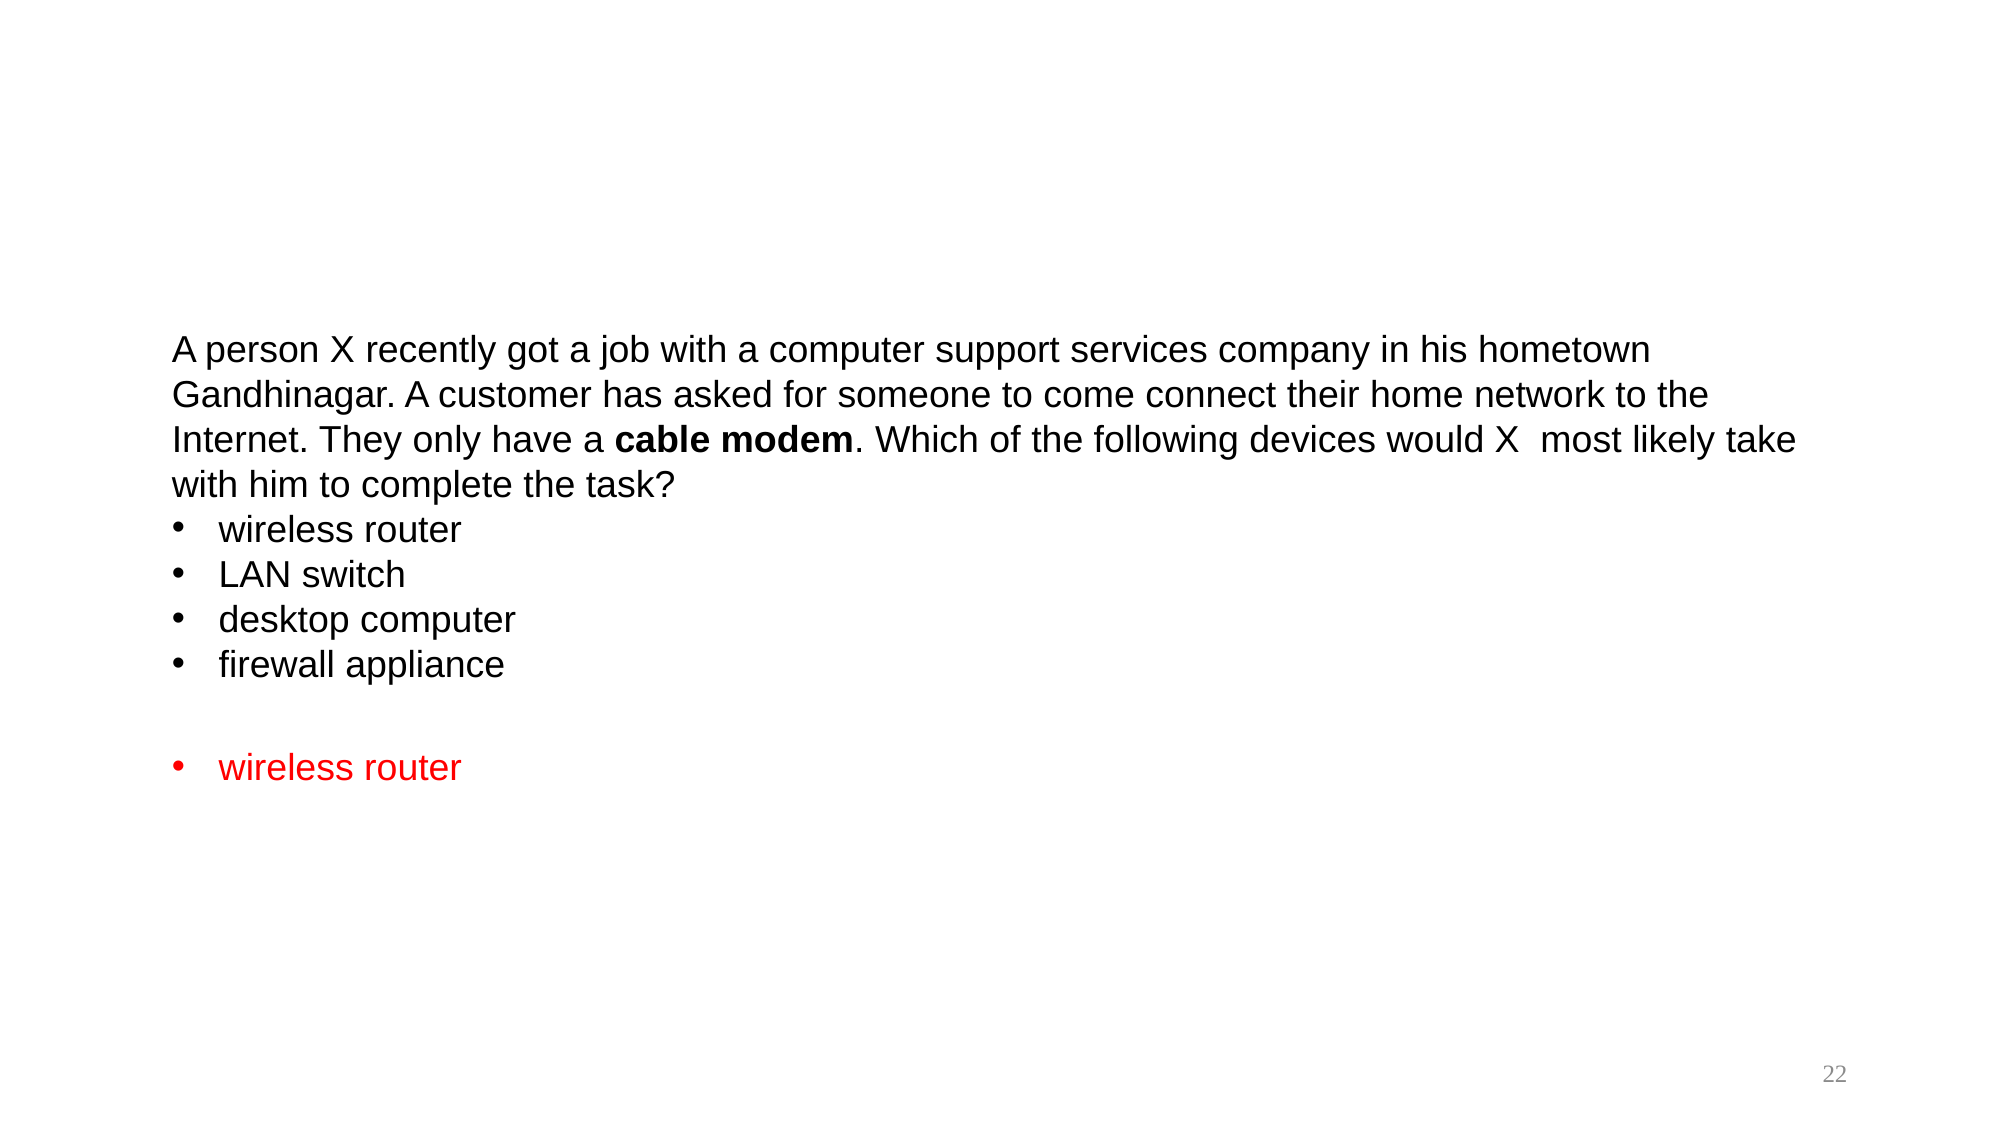

#
A person X recently got a job with a computer support services company in his hometown Gandhinagar. A customer has asked for someone to come connect their home network to the Internet. They only have a cable modem. Which of the following devices would X  most likely take with him to complete the task?
wireless router
LAN switch
desktop computer
firewall appliance
wireless router

22